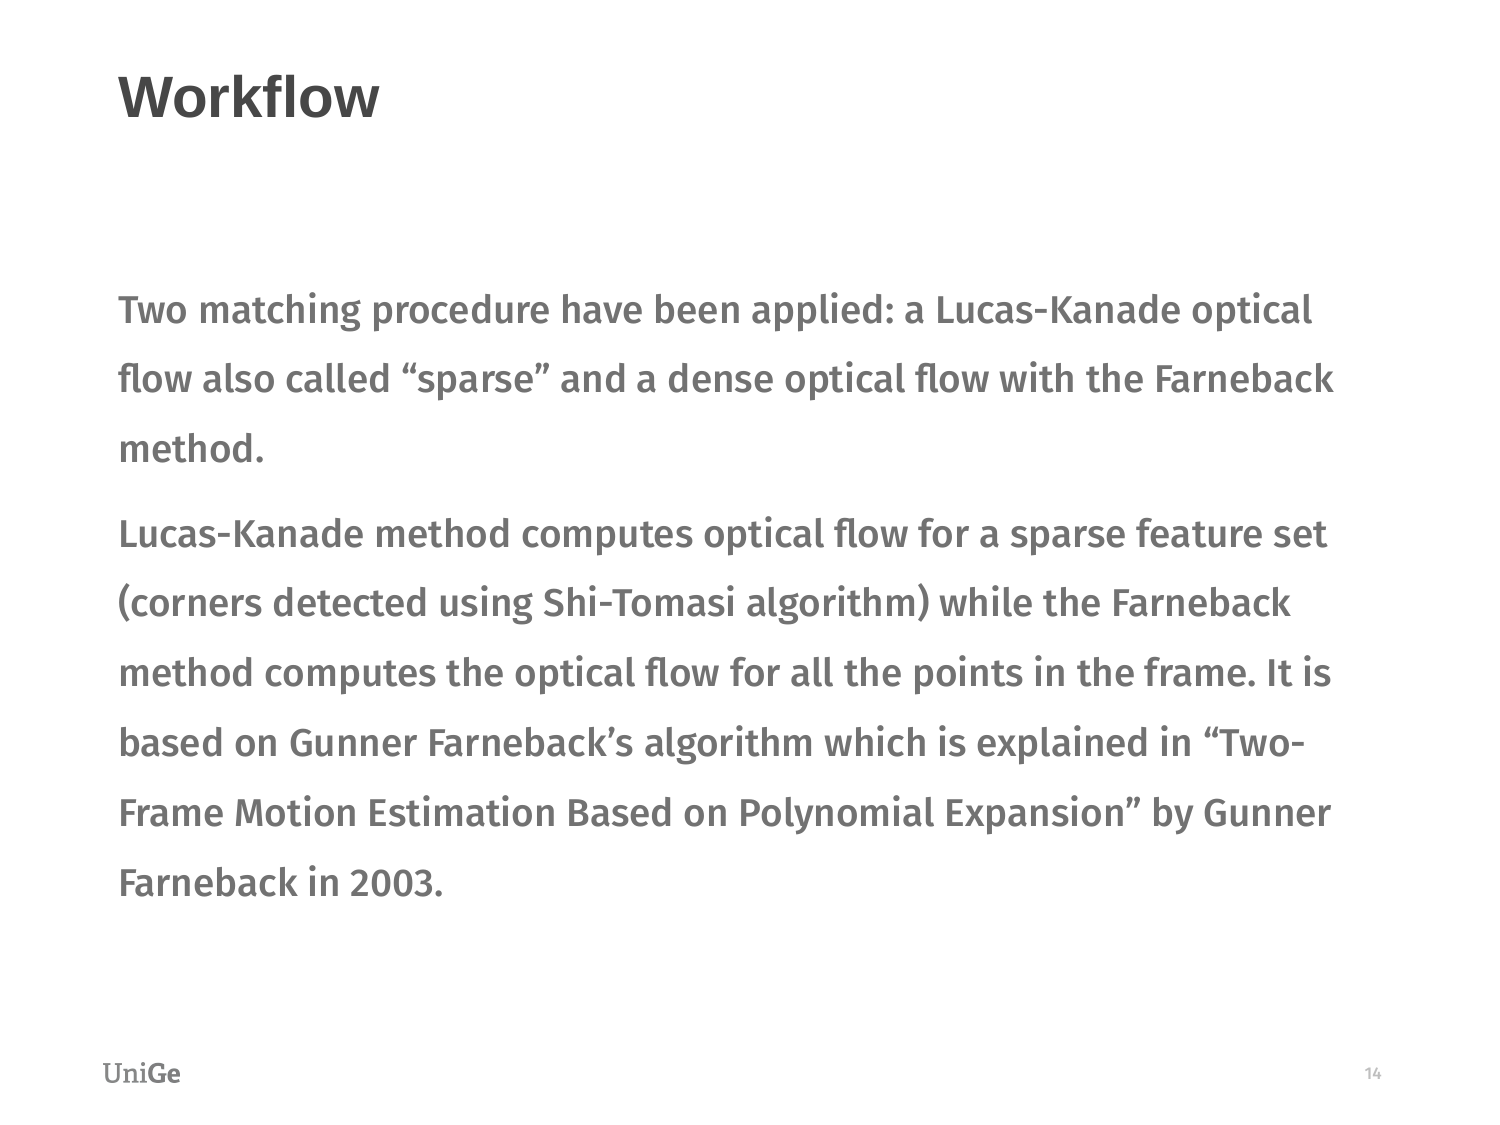

# Workflow
Two matching procedure have been applied: a Lucas-Kanade optical flow also called “sparse” and a dense optical flow with the Farneback method.
Lucas-Kanade method computes optical flow for a sparse feature set (corners detected using Shi-Tomasi algorithm) while the Farneback method computes the optical flow for all the points in the frame. It is based on Gunner Farneback’s algorithm which is explained in “Two-Frame Motion Estimation Based on Polynomial Expansion” by Gunner Farneback in 2003.

14